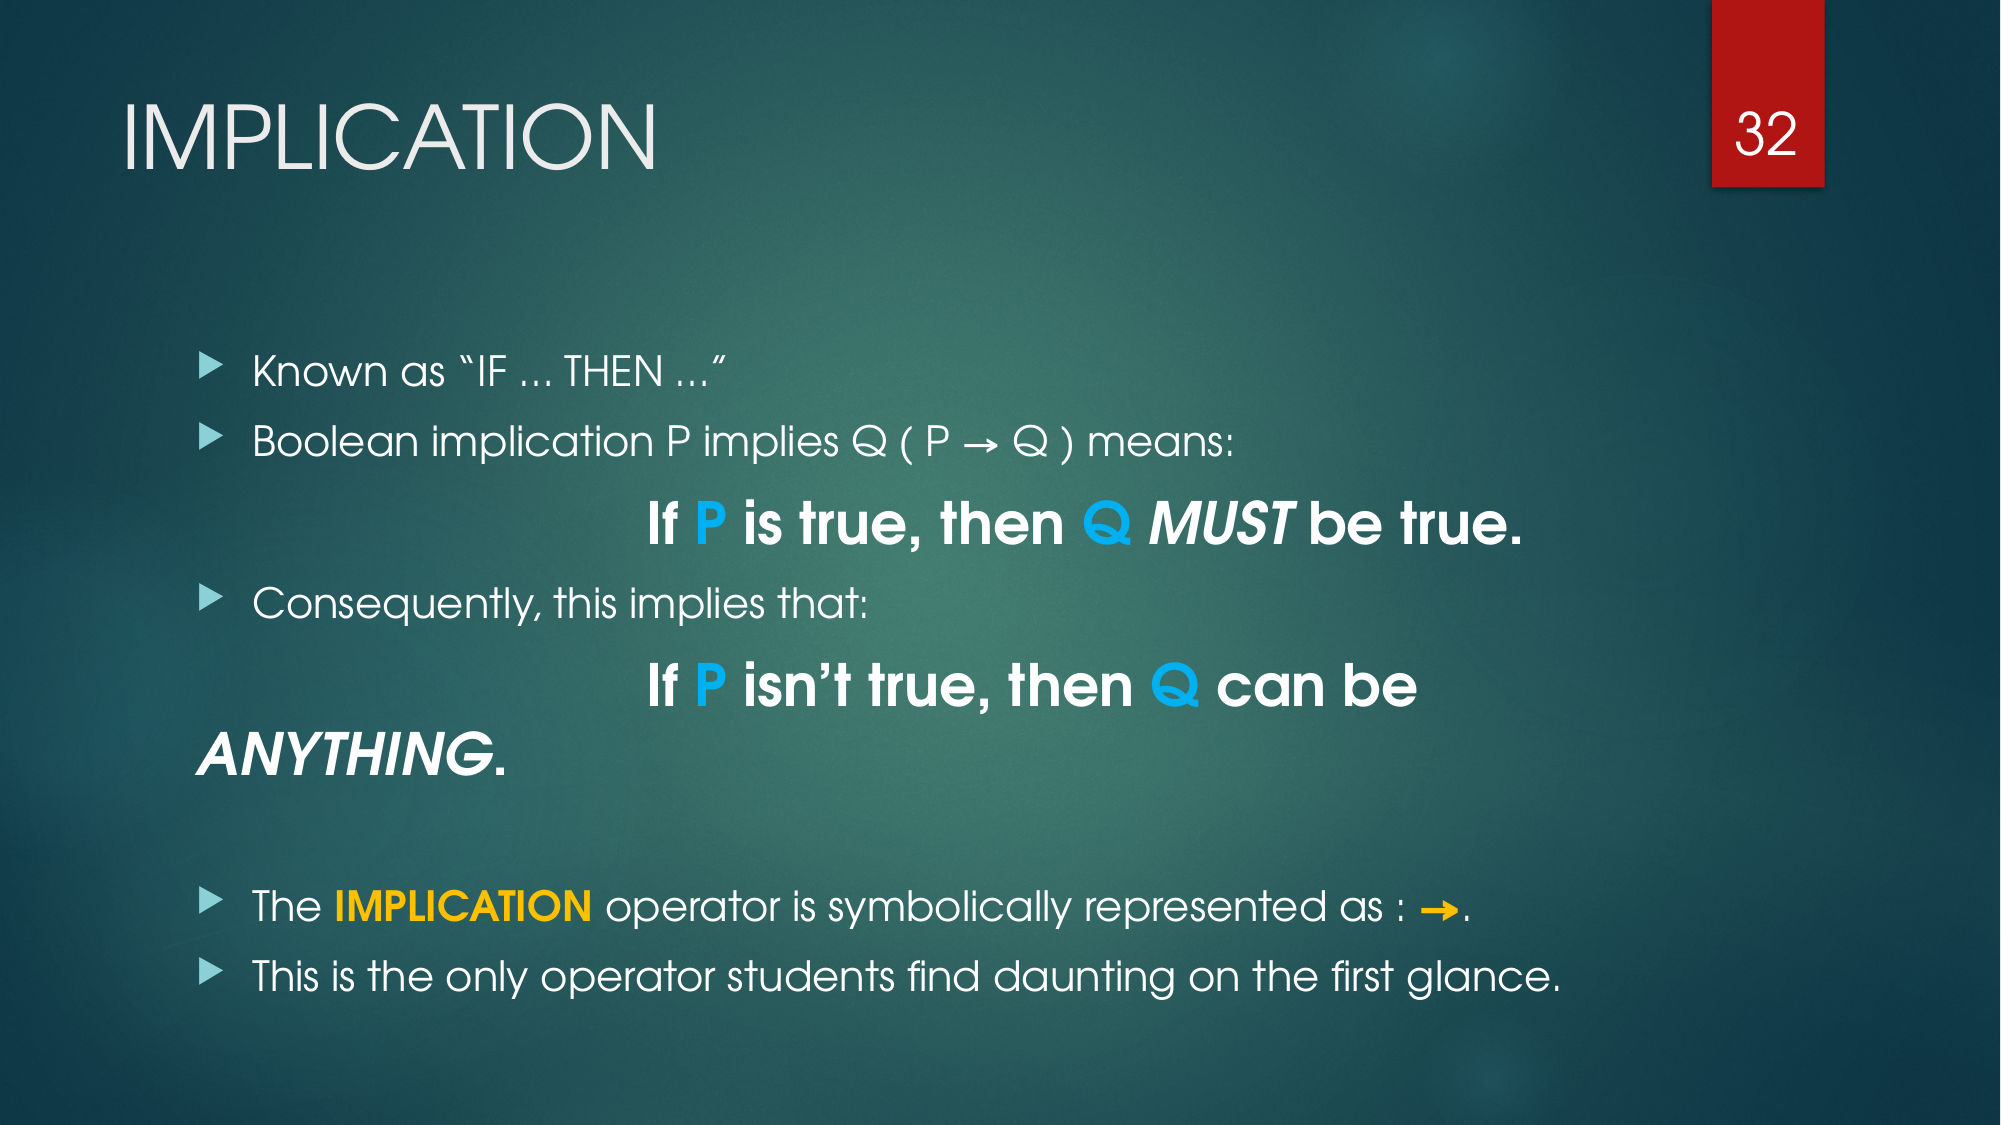

32
# IMPLICATION
Known as “IF … THEN …”
Boolean implication P implies Q ( P → Q ) means:
			If P is true, then Q MUST be true.
Consequently, this implies that:
			If P isn’t true, then Q can be ANYTHING.

The IMPLICATION operator is symbolically represented as : →.
This is the only operator students find daunting on the first glance.